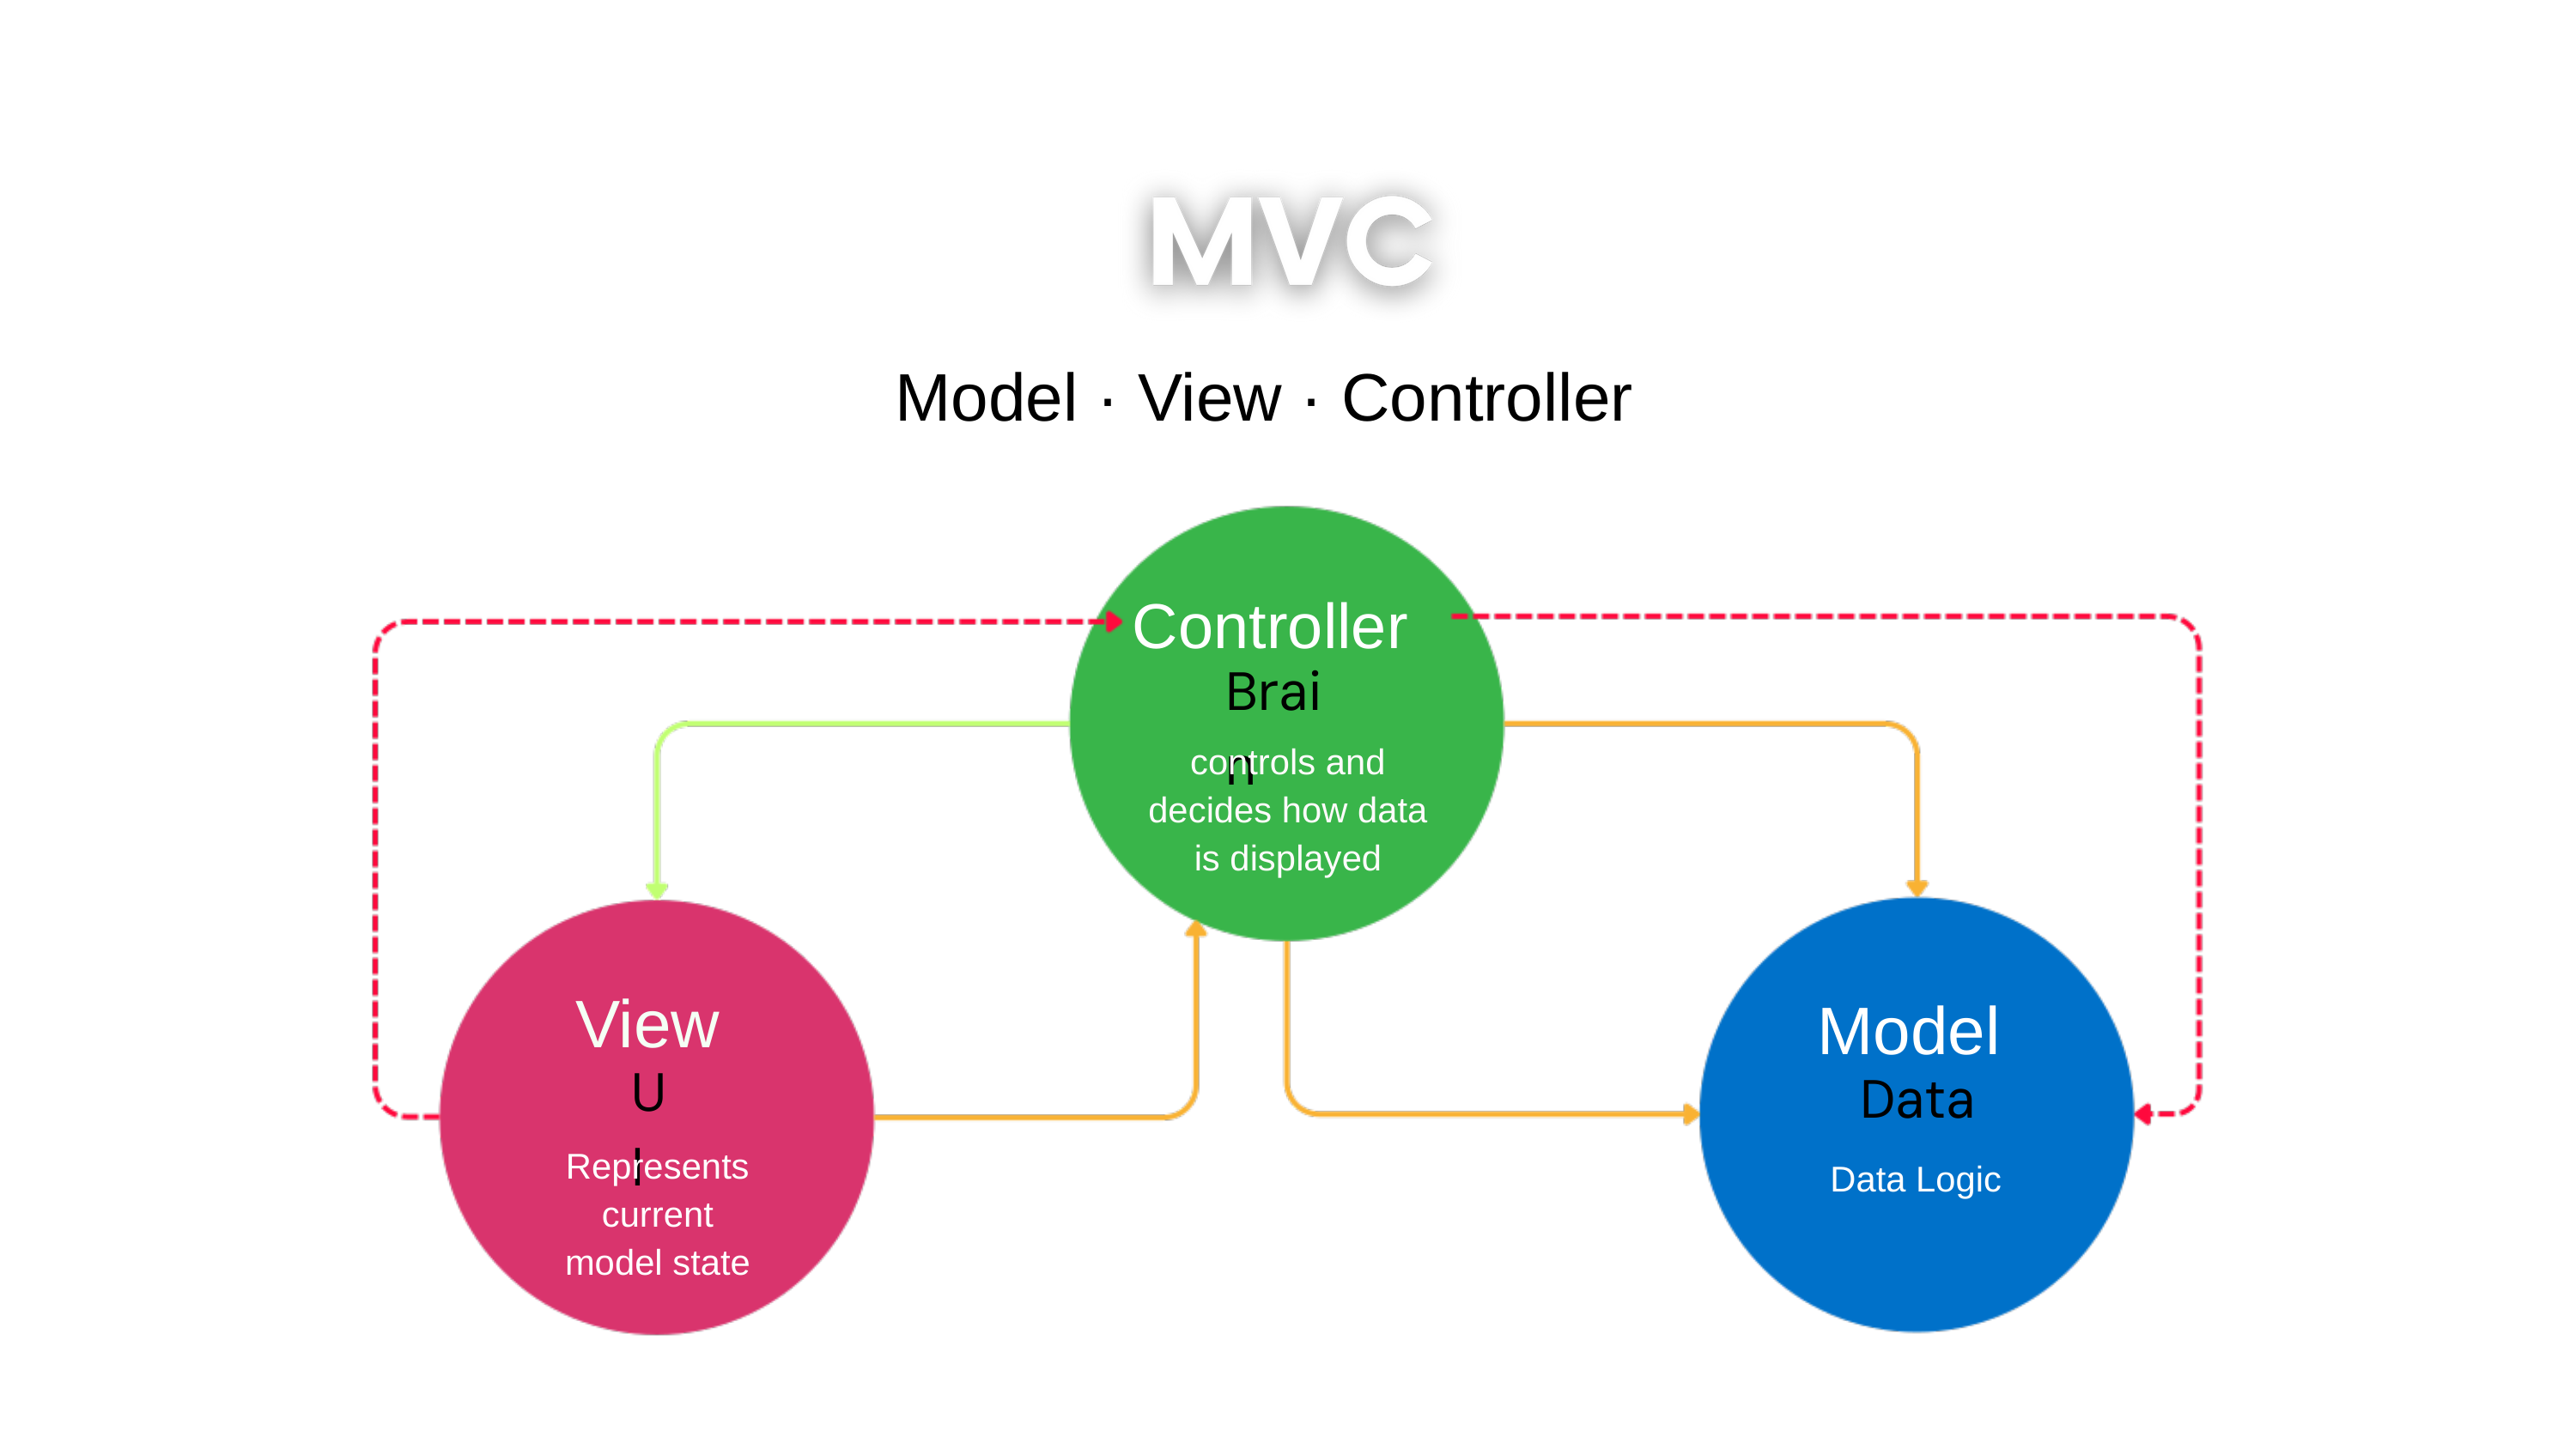

Model · View · Controller

pulls data via getters
pulls data via getters
Controller
iniates
Brain
modifies
controls and decides how data is displayed
View
Model
UI
Data
sets data via setters
Represents current model state
updates data via setters and event handlers
Data Logic